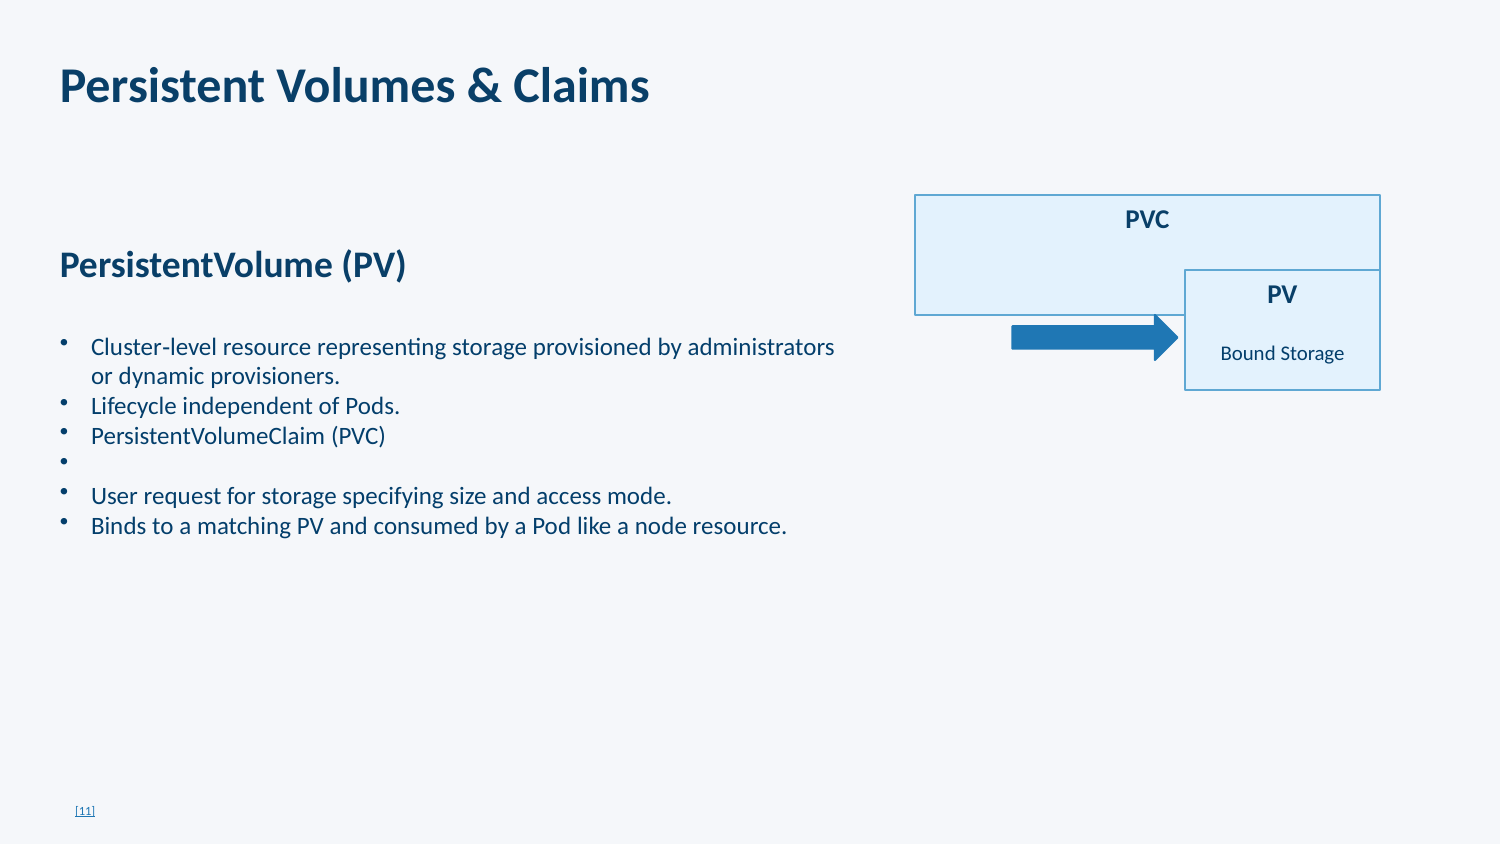

Persistent Volumes & Claims
PersistentVolume (PV)

Cluster‑level resource representing storage provisioned by administrators or dynamic provisioners.
Lifecycle independent of Pods.
PersistentVolumeClaim (PVC)

User request for storage specifying size and access mode.
Binds to a matching PV and consumed by a Pod like a node resource.

PVC

PV

Bound Storage
[11]